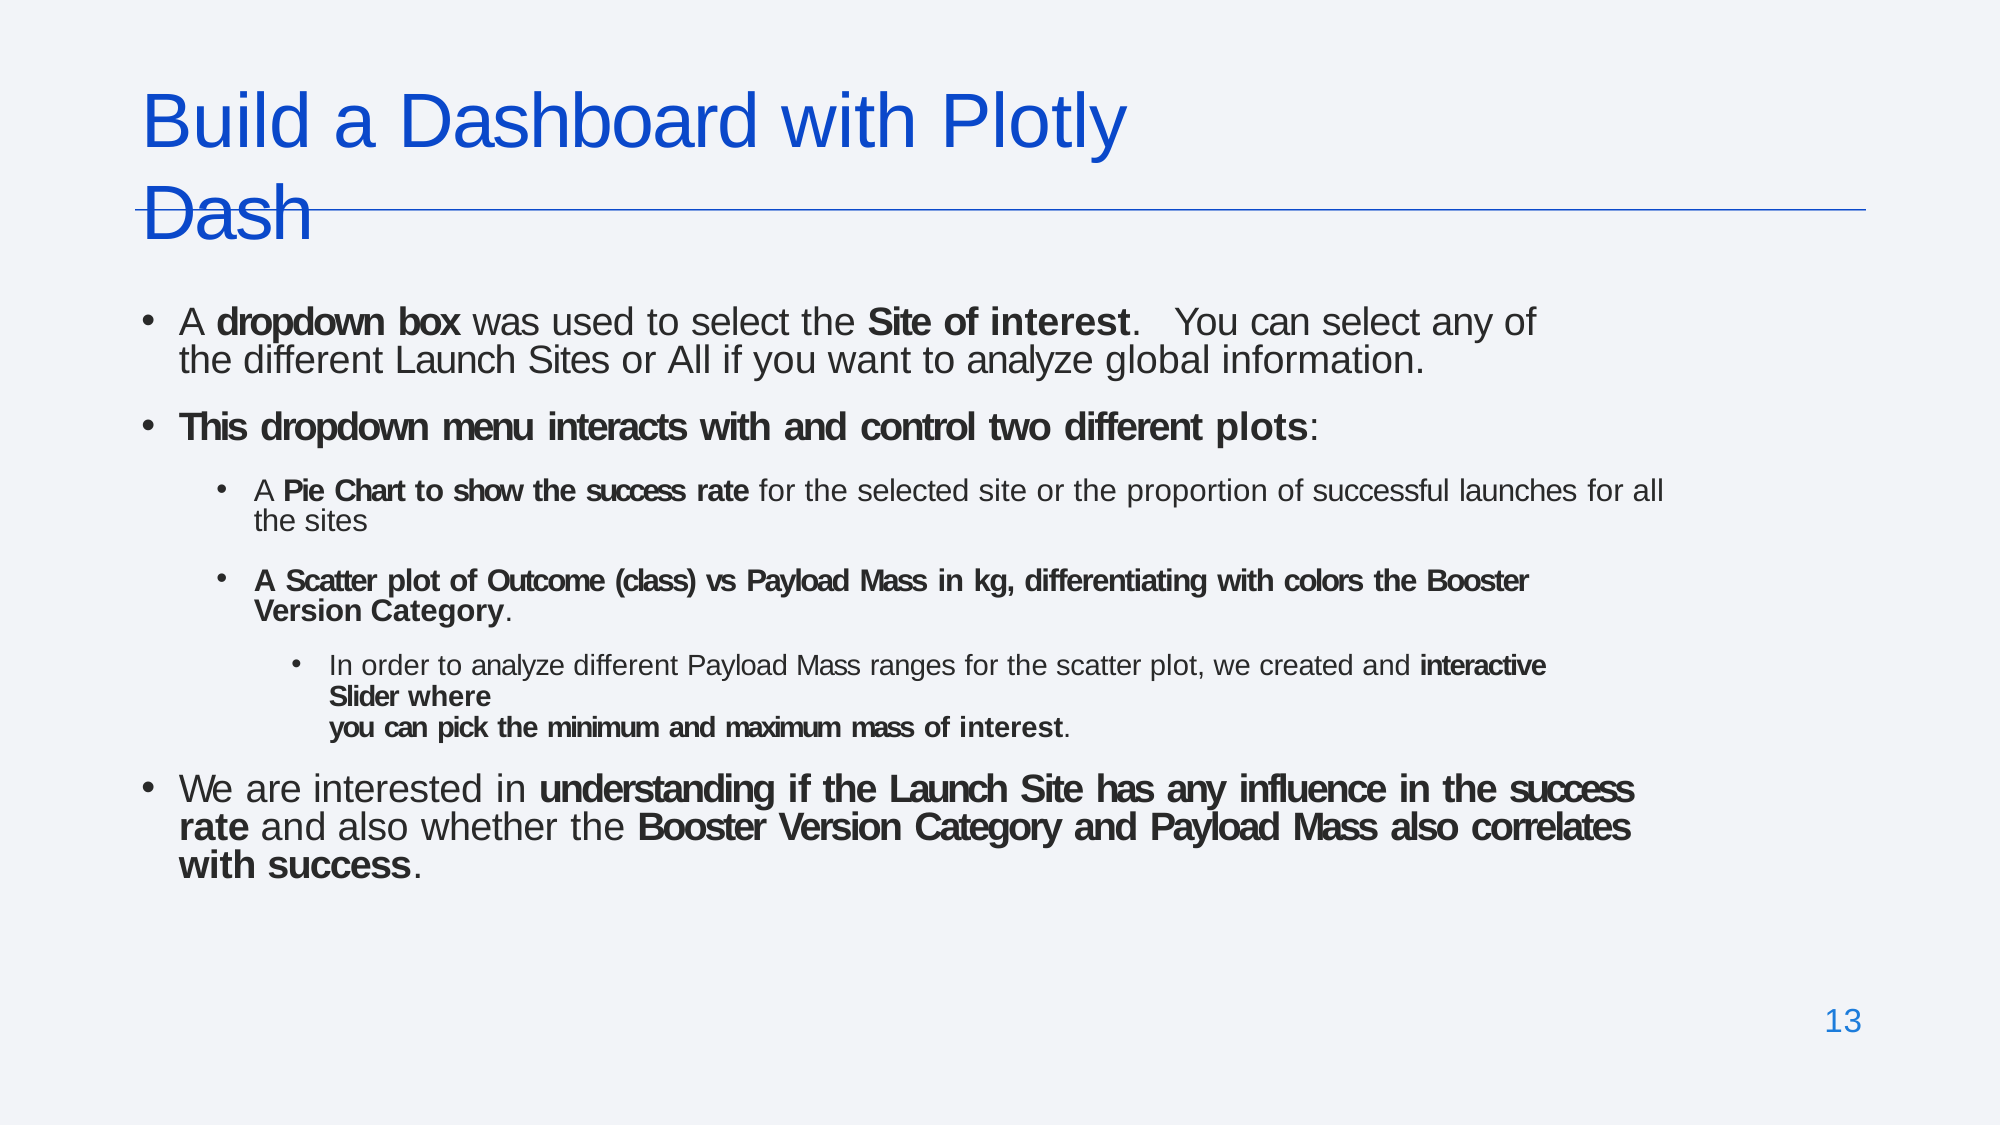

# Build a Dashboard with Plotly Dash
A dropdown box was used to select the Site of interest.	You can select any of the different Launch Sites or All if you want to analyze global information.
This dropdown menu interacts with and control two different plots:
A Pie Chart to show the success rate for the selected site or the proportion of successful launches for all the sites
A Scatter plot of Outcome (class) vs Payload Mass in kg, differentiating with colors the Booster Version Category.
In order to analyze different Payload Mass ranges for the scatter plot, we created and interactive Slider where
you can pick the minimum and maximum mass of interest.
We are interested in understanding if the Launch Site has any influence in the success rate and also whether the Booster Version Category and Payload Mass also correlates with success.
13